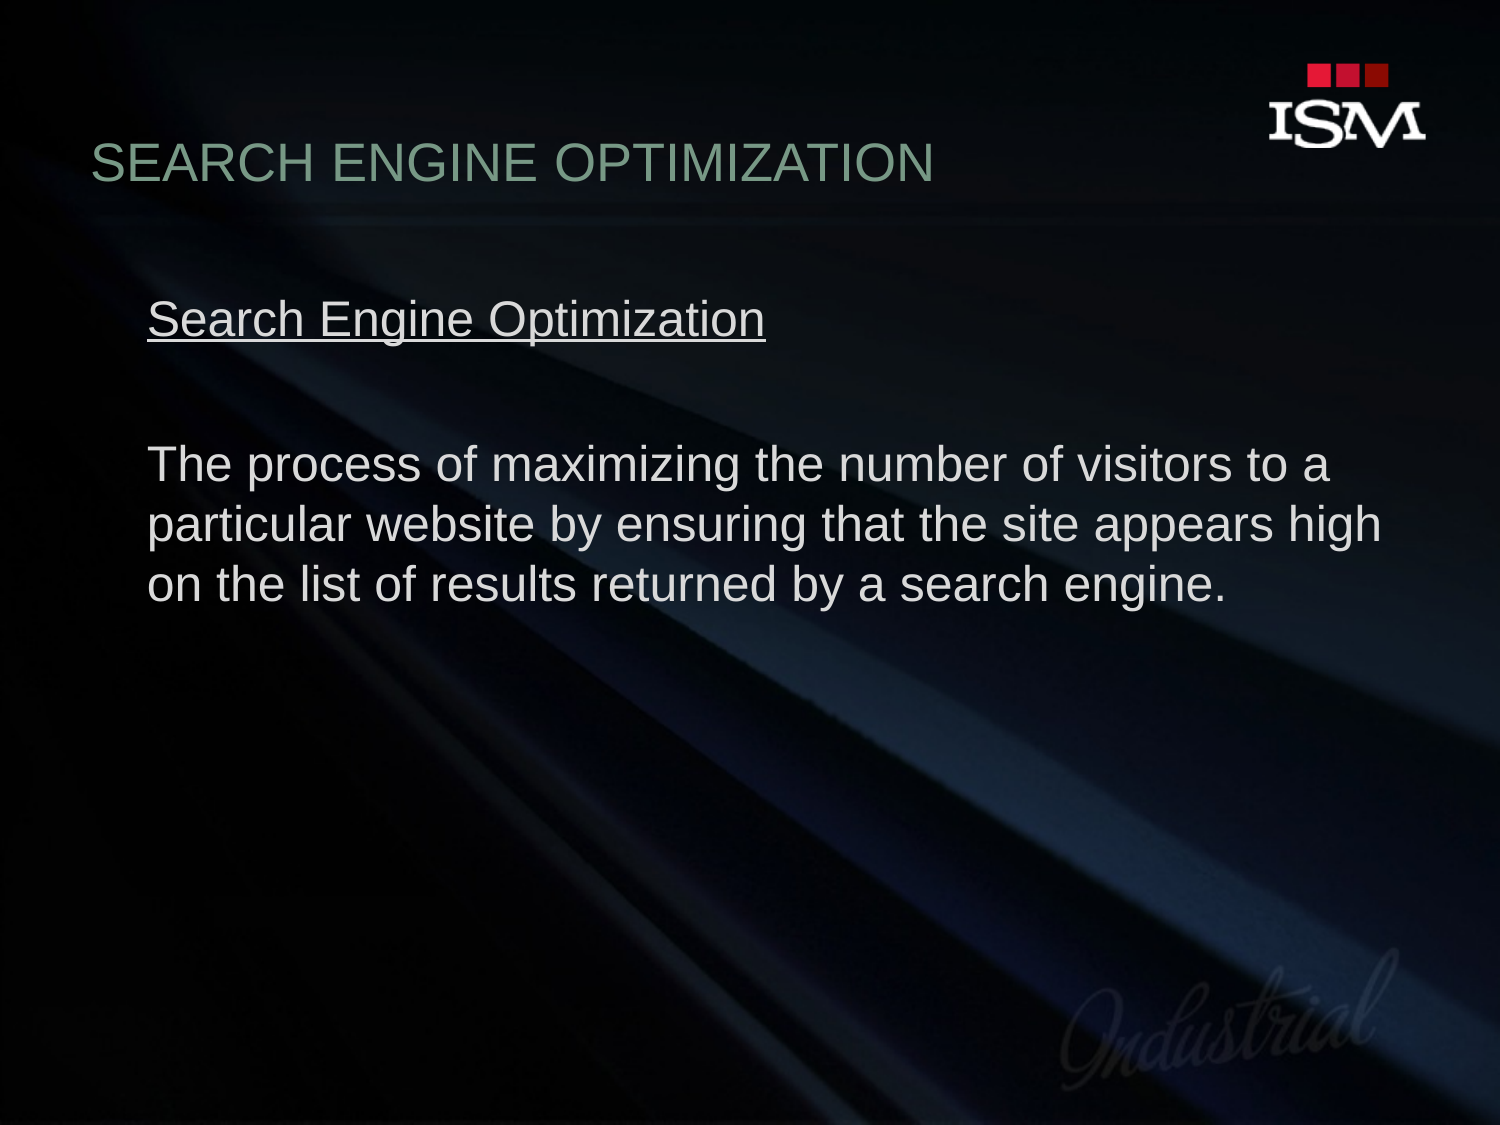

# Search engine optimization
Search Engine Optimization

The process of maximizing the number of visitors to a particular website by ensuring that the site appears high on the list of results returned by a search engine.